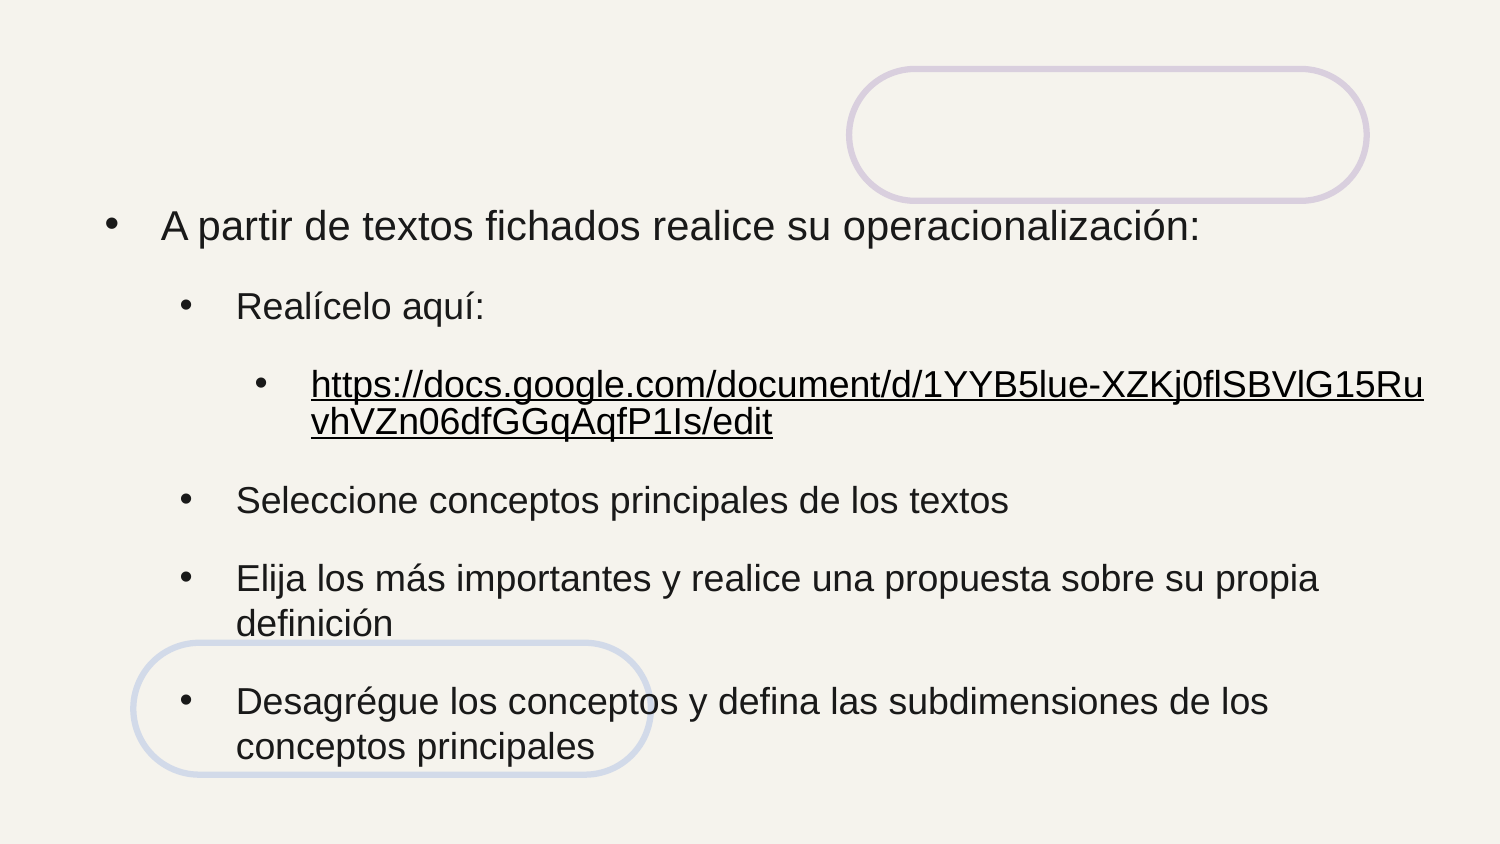

A partir de textos fichados realice su operacionalización:
Realícelo aquí:
https://docs.google.com/document/d/1YYB5lue-XZKj0flSBVlG15RuvhVZn06dfGGqAqfP1Is/edit
Seleccione conceptos principales de los textos
Elija los más importantes y realice una propuesta sobre su propia definición
Desagrégue los conceptos y defina las subdimensiones de los conceptos principales